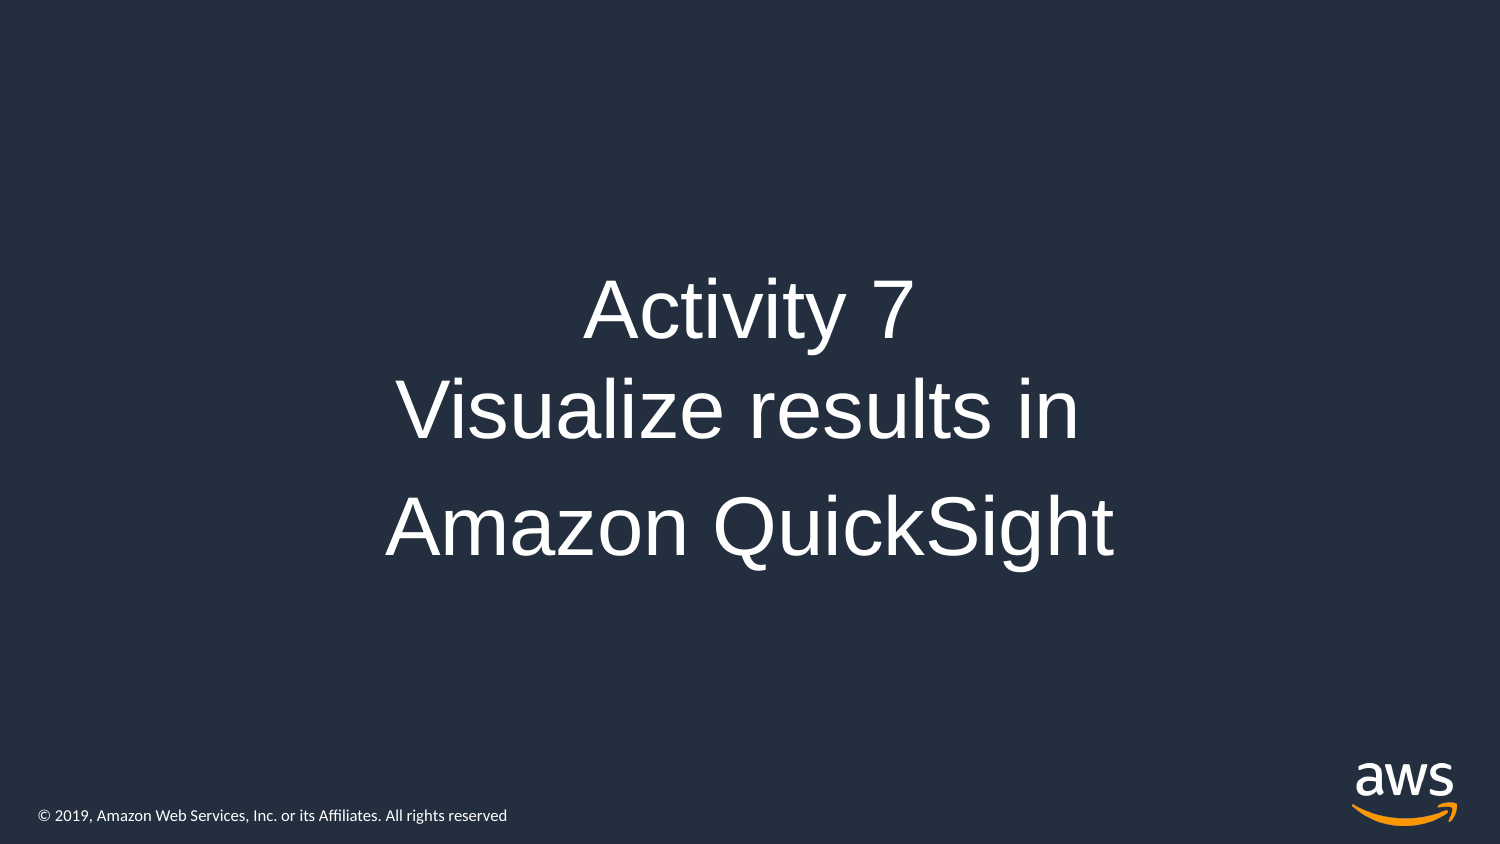

Activity 7
Visualize results in
Amazon QuickSight